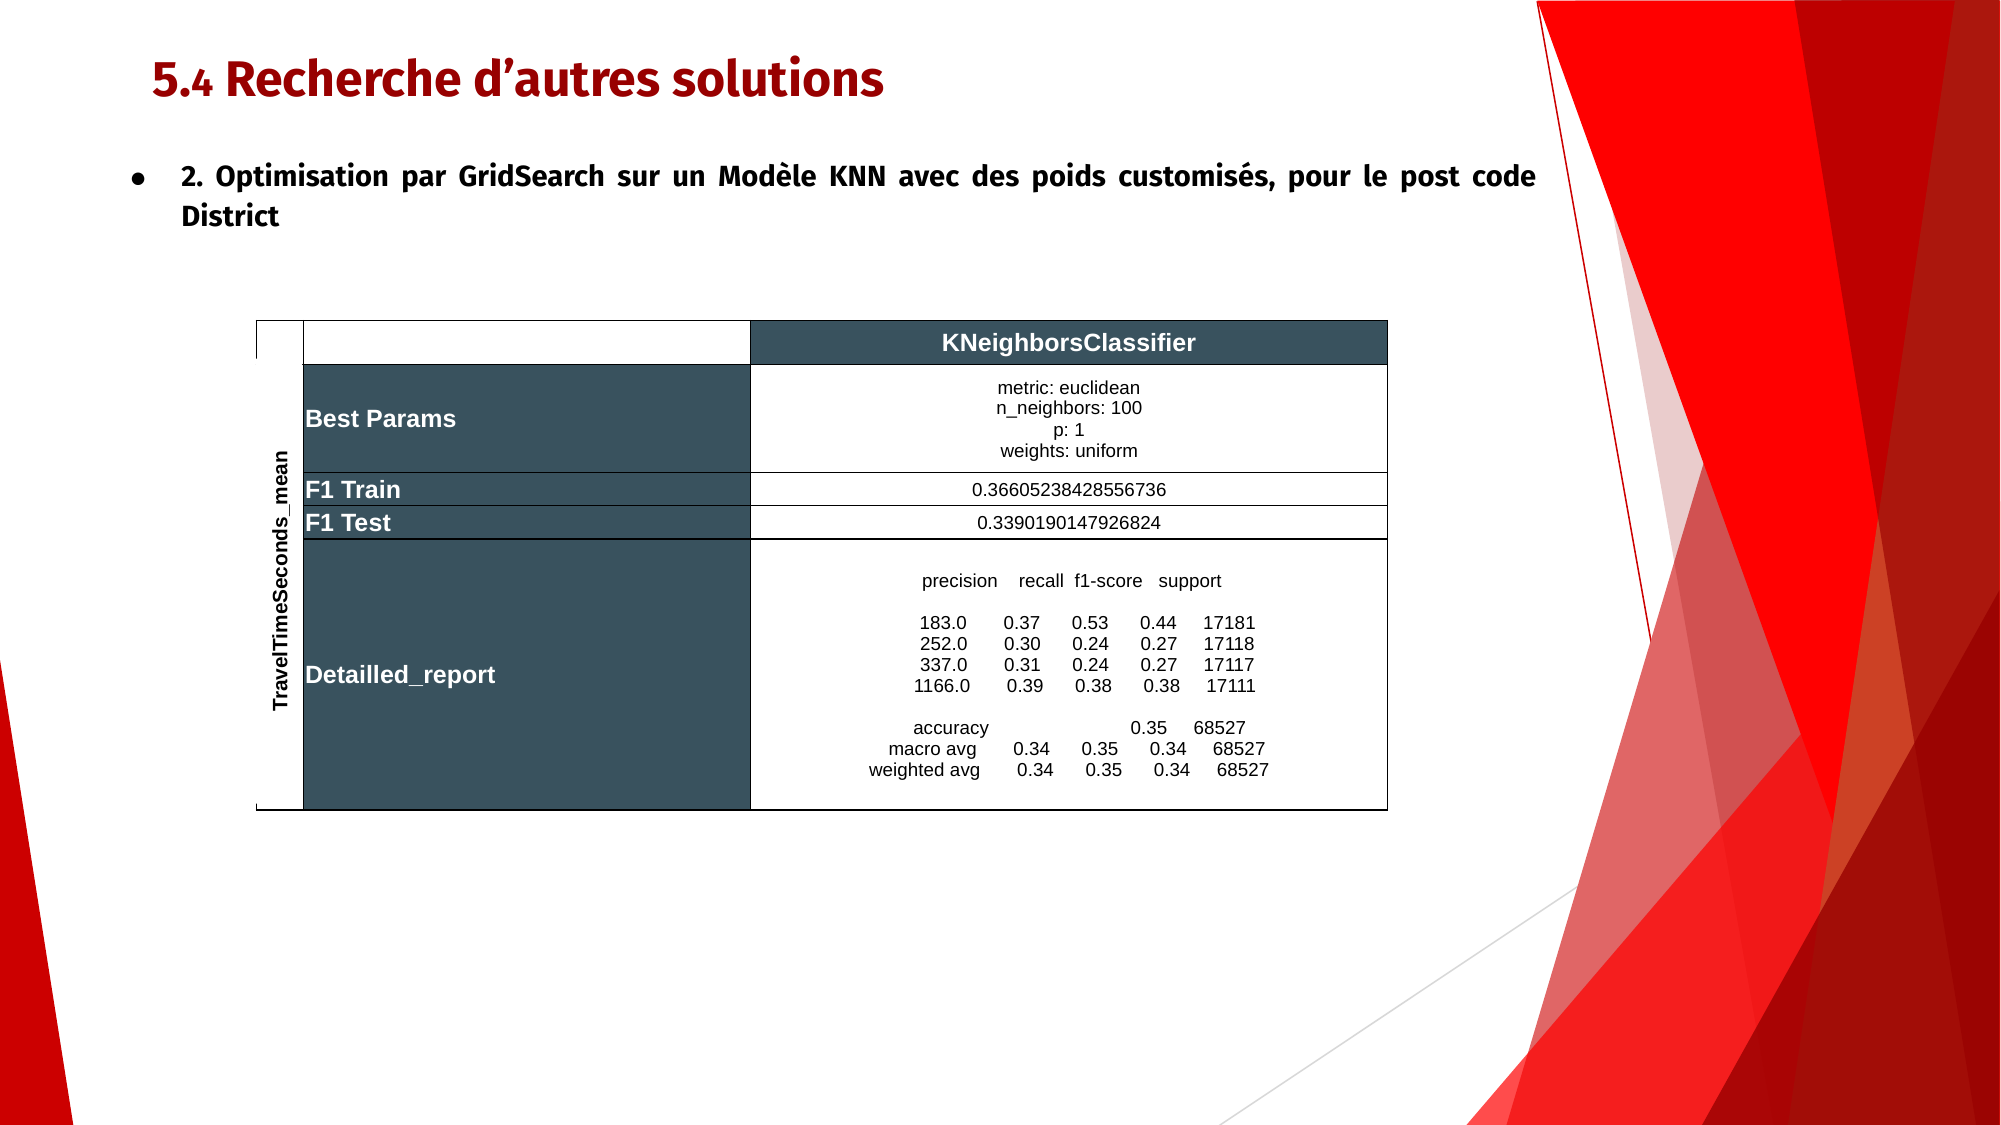

# 5.4 Recherche d’autres solutions
2. Optimisation par GridSearch sur un Modèle KNN avec des poids customisés, pour le post code District

|  |  | KNeighborsClassifier |
| --- | --- | --- |
| TravelTimeMinutes\_mean | Best Params | metric: euclidean n\_neighbors: 100 p: 1 weights: uniform |
|  | F1 Train | 0.36605238428556736 |
|  | F1 Test | 0.3390190147926824 |
|  | Detailled\_report | precision recall f1-score support 183.0 0.37 0.53 0.44 17181 252.0 0.30 0.24 0.27 17118 337.0 0.31 0.24 0.27 17117 1166.0 0.39 0.38 0.38 17111 accuracy 0.35 68527 macro avg 0.34 0.35 0.34 68527 weighted avg 0.34 0.35 0.34 68527 |
TravelTimeSeconds_mean